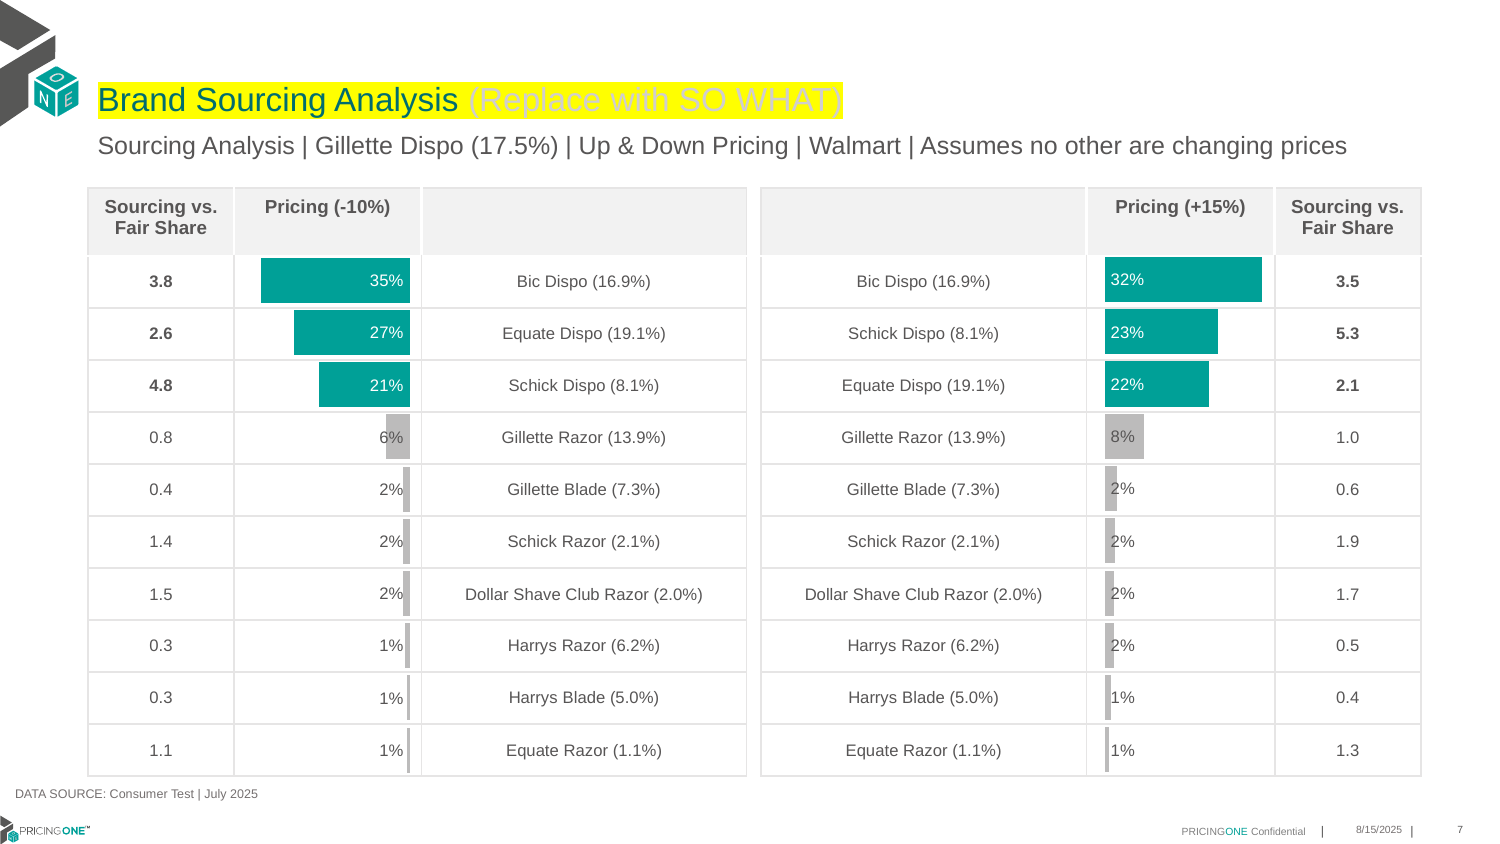

# Brand Sourcing Analysis (Replace with SO WHAT)
Sourcing Analysis | Gillette Dispo (17.5%) | Up & Down Pricing | Walmart | Assumes no other are changing prices
| Sourcing vs. Fair Share | Pricing (-10%) |  |
| --- | --- | --- |
| 3.8 |  | Bic Dispo (16.9%) |
| 2.6 |  | Equate Dispo (19.1%) |
| 4.8 |  | Schick Dispo (8.1%) |
| 0.8 |  | Gillette Razor (13.9%) |
| 0.4 |  | Gillette Blade (7.3%) |
| 1.4 |  | Schick Razor (2.1%) |
| 1.5 |  | Dollar Shave Club Razor (2.0%) |
| 0.3 |  | Harrys Razor (6.2%) |
| 0.3 |  | Harrys Blade (5.0%) |
| 1.1 |  | Equate Razor (1.1%) |
|  | Pricing (+15%) | Sourcing vs. Fair Share |
| --- | --- | --- |
| Bic Dispo (16.9%) |  | 3.5 |
| Schick Dispo (8.1%) |  | 5.3 |
| Equate Dispo (19.1%) |  | 2.1 |
| Gillette Razor (13.9%) |  | 1.0 |
| Gillette Blade (7.3%) |  | 0.6 |
| Schick Razor (2.1%) |  | 1.9 |
| Dollar Shave Club Razor (2.0%) |  | 1.7 |
| Harrys Razor (6.2%) |  | 0.5 |
| Harrys Blade (5.0%) |  | 0.4 |
| Equate Razor (1.1%) |  | 1.3 |

### Chart

| Category | Gillette Dispo (17.5%) |
|---|---|
| Bic Dispo (16.9%) | 0.32293373140473647 |
| Schick Dispo (8.1%) | 0.23346814213687084 |
| Equate Dispo (19.1%) | 0.21525211360842933 |
| Gillette Razor (13.9%) | 0.07995994972768362 |
| Gillette Blade (7.3%) | 0.02439472148000092 |
| Schick Razor (2.1%) | 0.021802942841234997 |
| Dollar Shave Club Razor (2.0%) | 0.01899258663775144 |
| Harrys Razor (6.2%) | 0.018694940619616726 |
| Harrys Blade (5.0%) | 0.012011472901204549 |
| Equate Razor (1.1%) | 0.008053358525504107 |

### Chart

| Category | Gillette Dispo (17.5%) |
|---|---|
| Bic Dispo (16.9%) | 0.34719770428170327 |
| Equate Dispo (19.1%) | 0.27103772522241326 |
| Schick Dispo (8.1%) | 0.21247937459642746 |
| Gillette Razor (13.9%) | 0.05734004221195915 |
| Gillette Blade (7.3%) | 0.017125430120131277 |
| Schick Razor (2.1%) | 0.016780354402998958 |
| Dollar Shave Club Razor (2.0%) | 0.015841185454991066 |
| Harrys Razor (6.2%) | 0.011676882497374608 |
| Harrys Blade (5.0%) | 0.007558592502584074 |
| Equate Razor (1.1%) | 0.006893977225641452 |
DATA SOURCE: Consumer Test | July 2025

8/15/2025
7